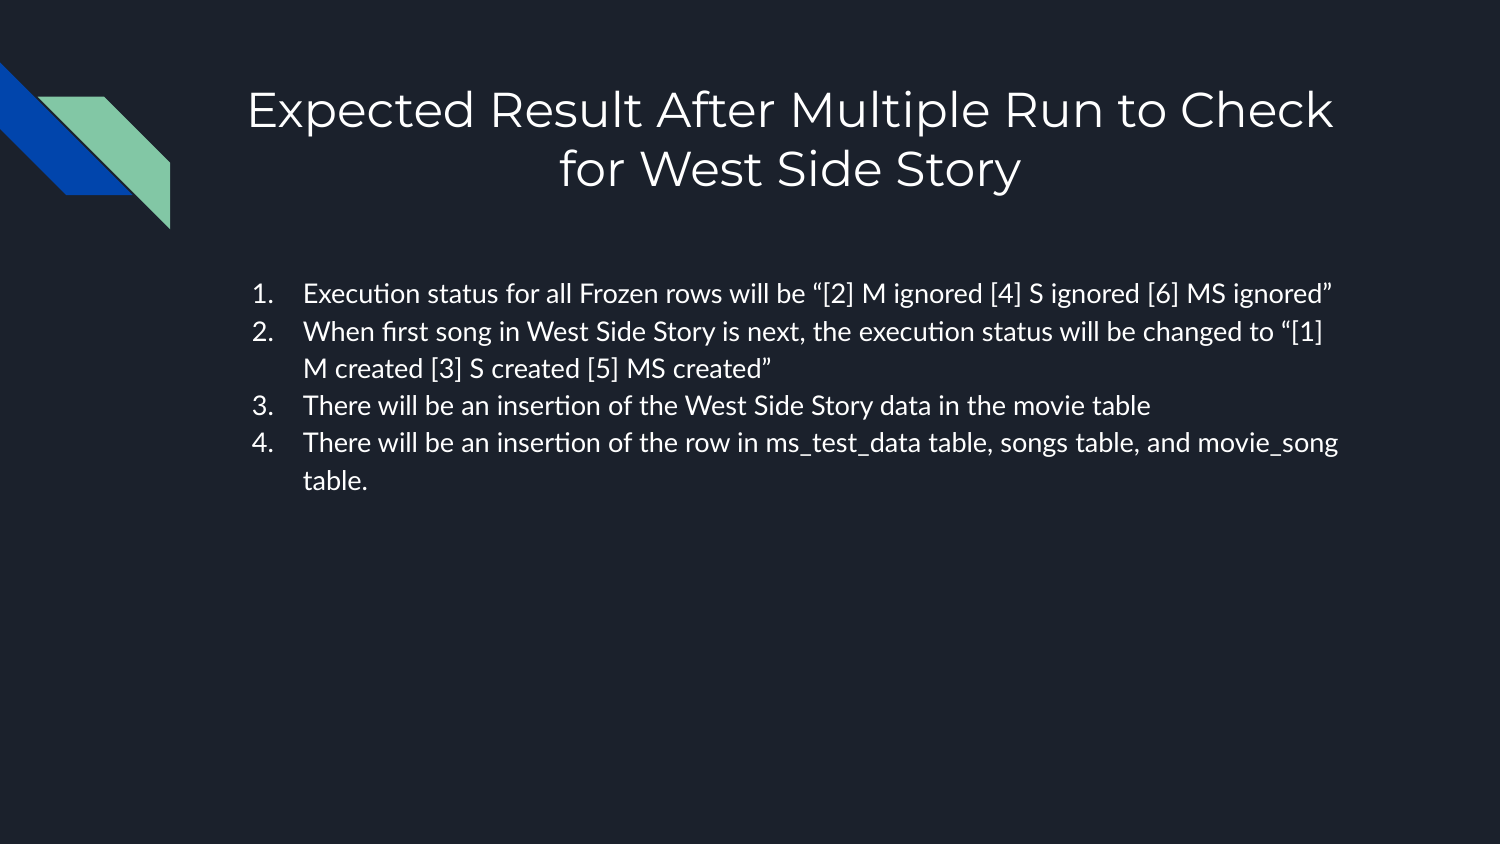

# Expected Result After Multiple Run to Check for West Side Story
Execution status for all Frozen rows will be “[2] M ignored [4] S ignored [6] MS ignored”
When first song in West Side Story is next, the execution status will be changed to “[1] M created [3] S created [5] MS created”
There will be an insertion of the West Side Story data in the movie table
There will be an insertion of the row in ms_test_data table, songs table, and movie_song table.